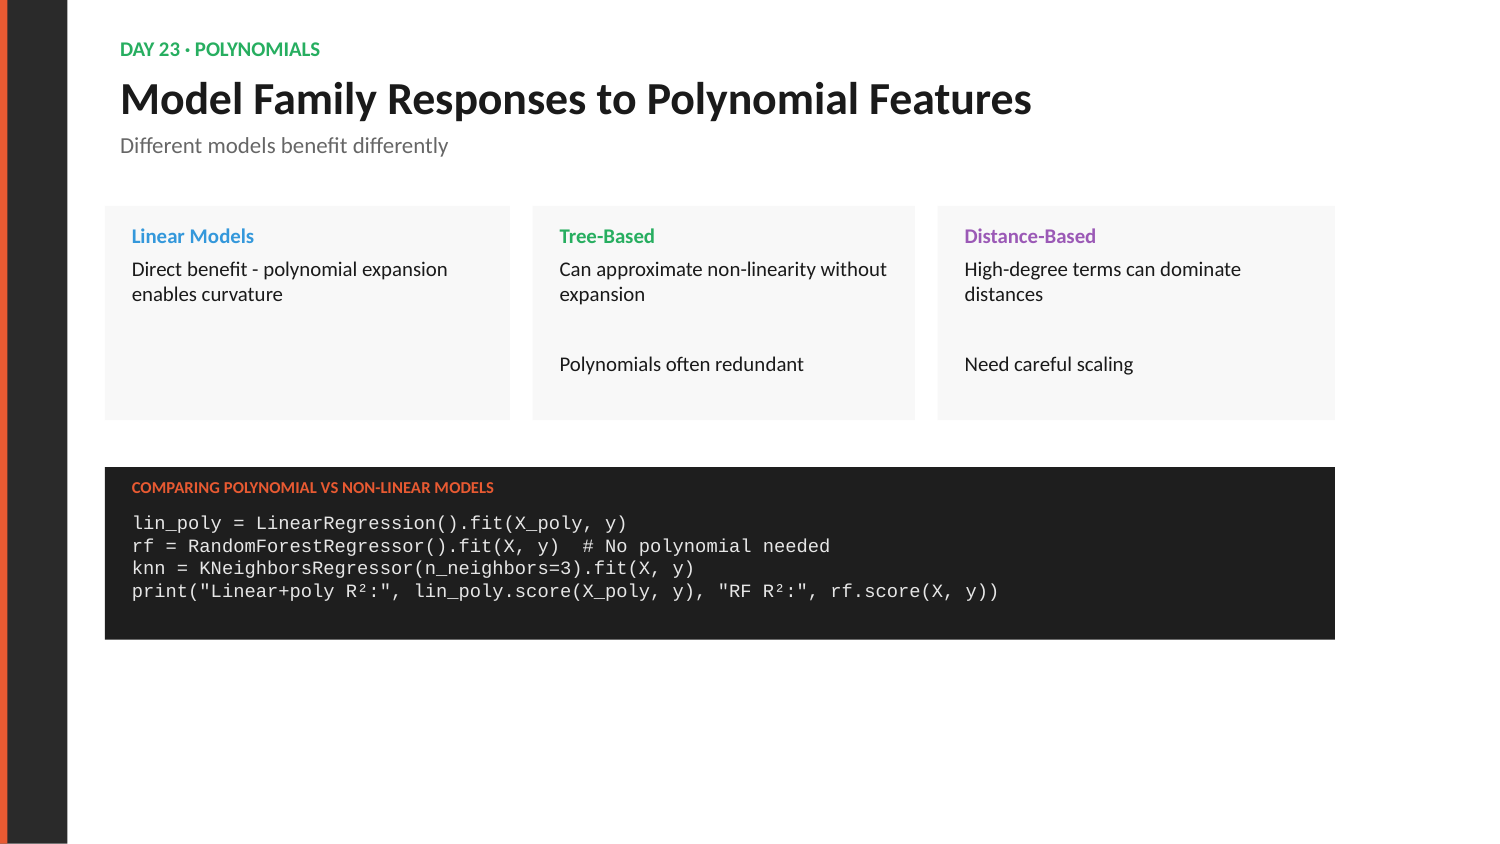

DAY 23 · POLYNOMIALS
Model Family Responses to Polynomial Features
Different models benefit differently

Linear Models
Tree-Based
Distance-Based
Direct benefit - polynomial expansion enables curvature
Can approximate non-linearity without expansion

Polynomials often redundant
High-degree terms can dominate distances

Need careful scaling

COMPARING POLYNOMIAL VS NON-LINEAR MODELS
lin_poly = LinearRegression().fit(X_poly, y)
rf = RandomForestRegressor().fit(X, y)  # No polynomial needed
knn = KNeighborsRegressor(n_neighbors=3).fit(X, y)
print("Linear+poly R²:", lin_poly.score(X_poly, y), "RF R²:", rf.score(X, y))